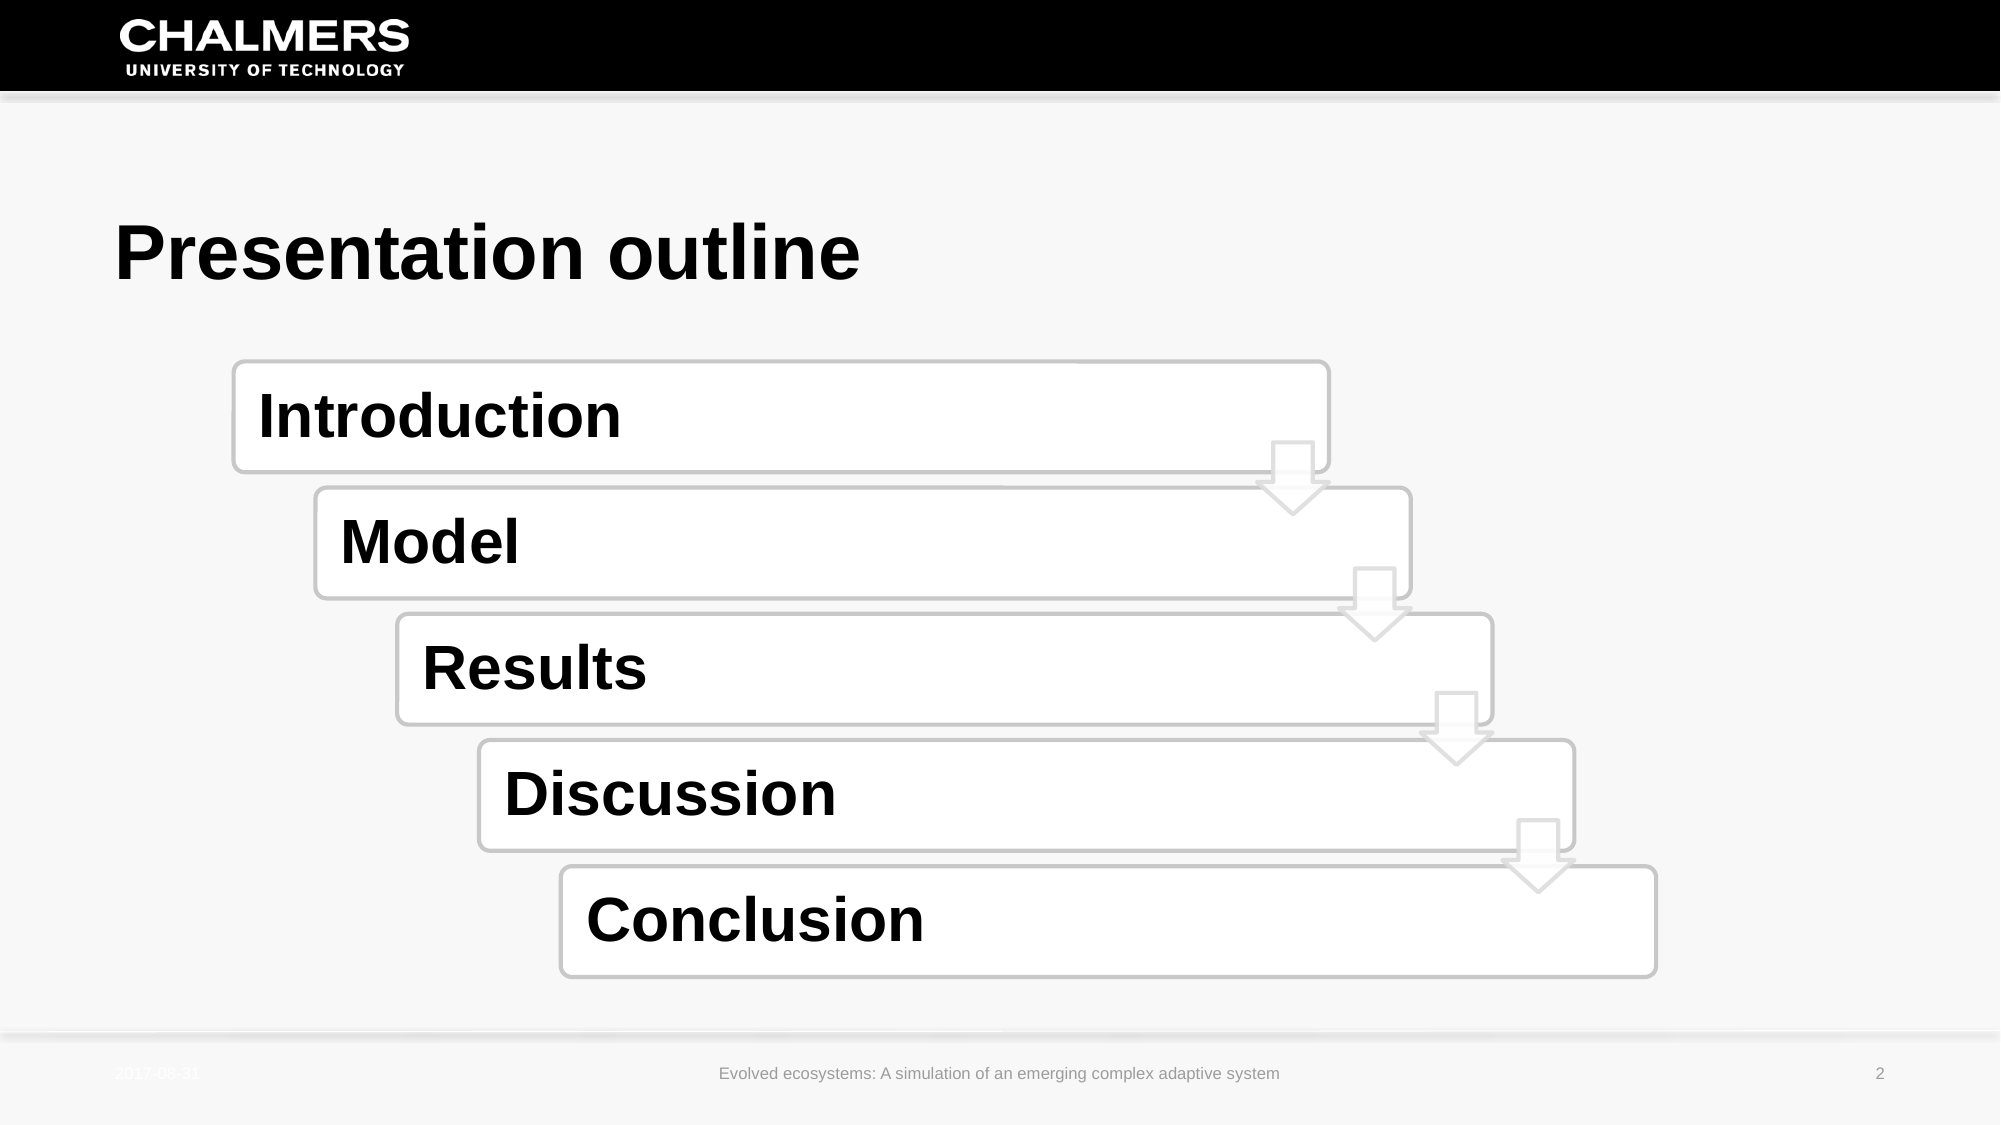

Presentation outline
Introduction
Model
Results
Discussion
Conclusion

2017-08-31
Evolved ecosystems: A simulation of an emerging complex adaptive system
2